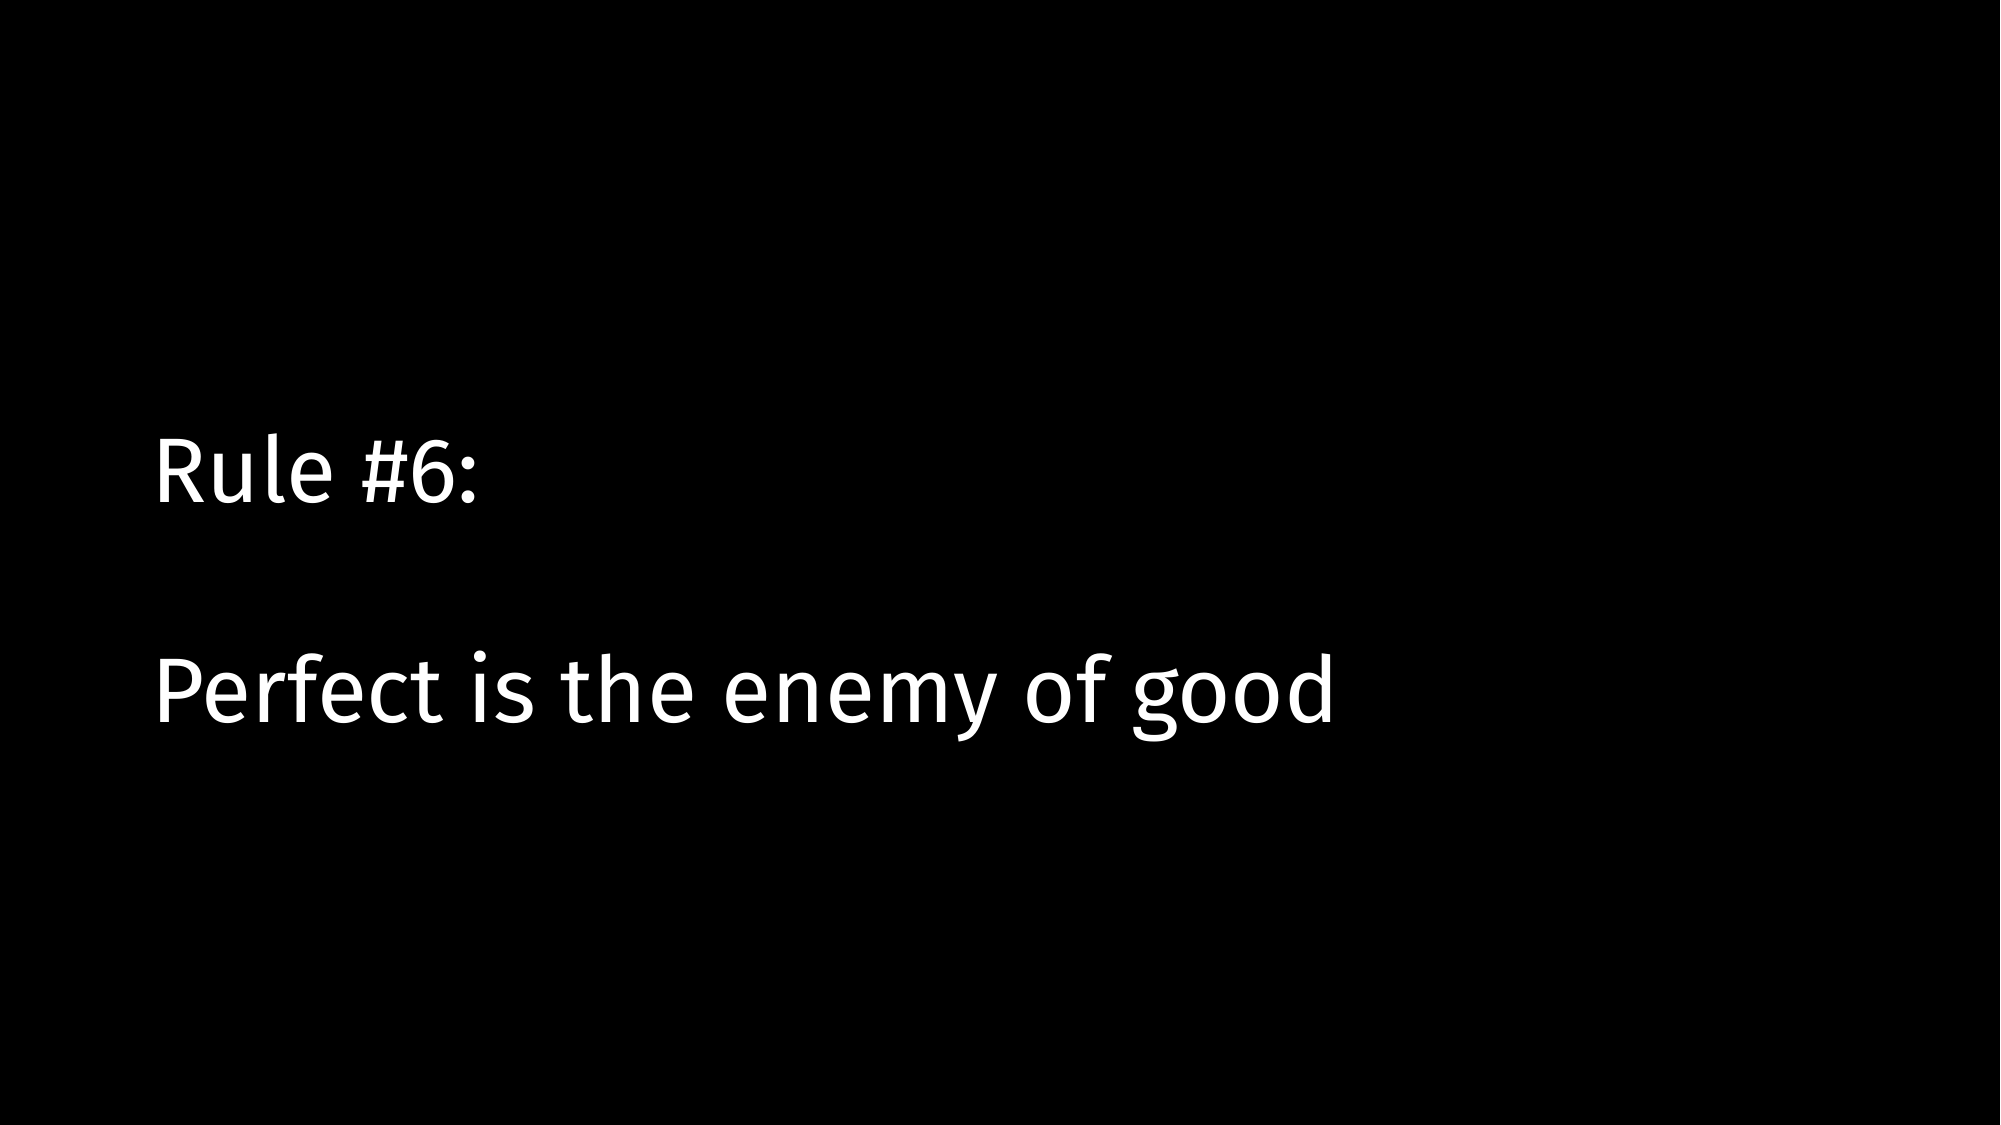

# Rule #6: Perfect is the enemy of good